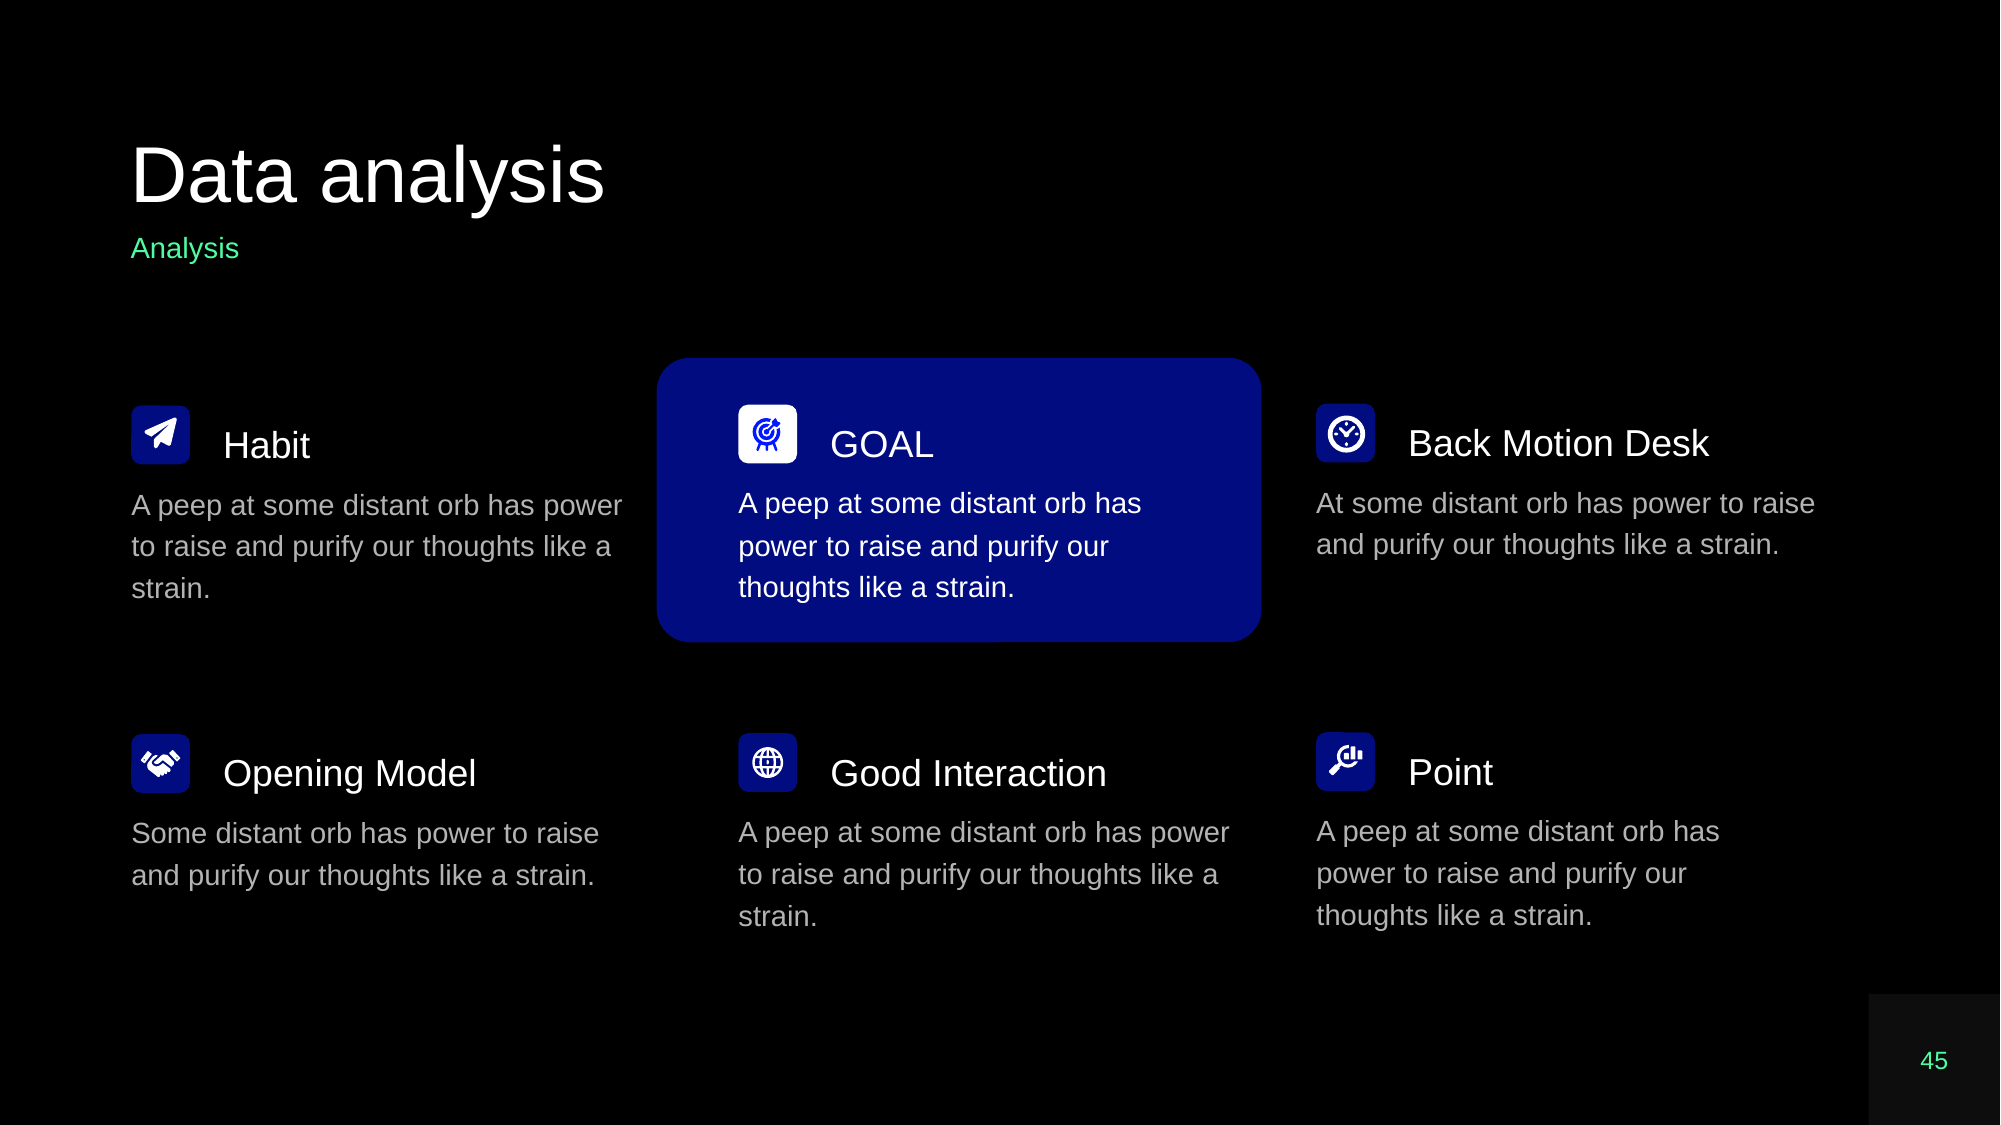

# Data analysis
Analysis

Back Motion Desk
GOAL
Habit

At some distant orb has power to raise and purify our thoughts like a strain.
A peep at some distant orb has power to raise and purify our thoughts like a strain.
A peep at some distant orb has power to raise and purify our thoughts like a strain.

Point
Good Interaction
Opening Model

A peep at some distant orb has power to raise and purify our thoughts like a strain.
A peep at some distant orb has power to raise and purify our thoughts like a strain.
Some distant orb has power to raise and purify our thoughts like a strain.
45